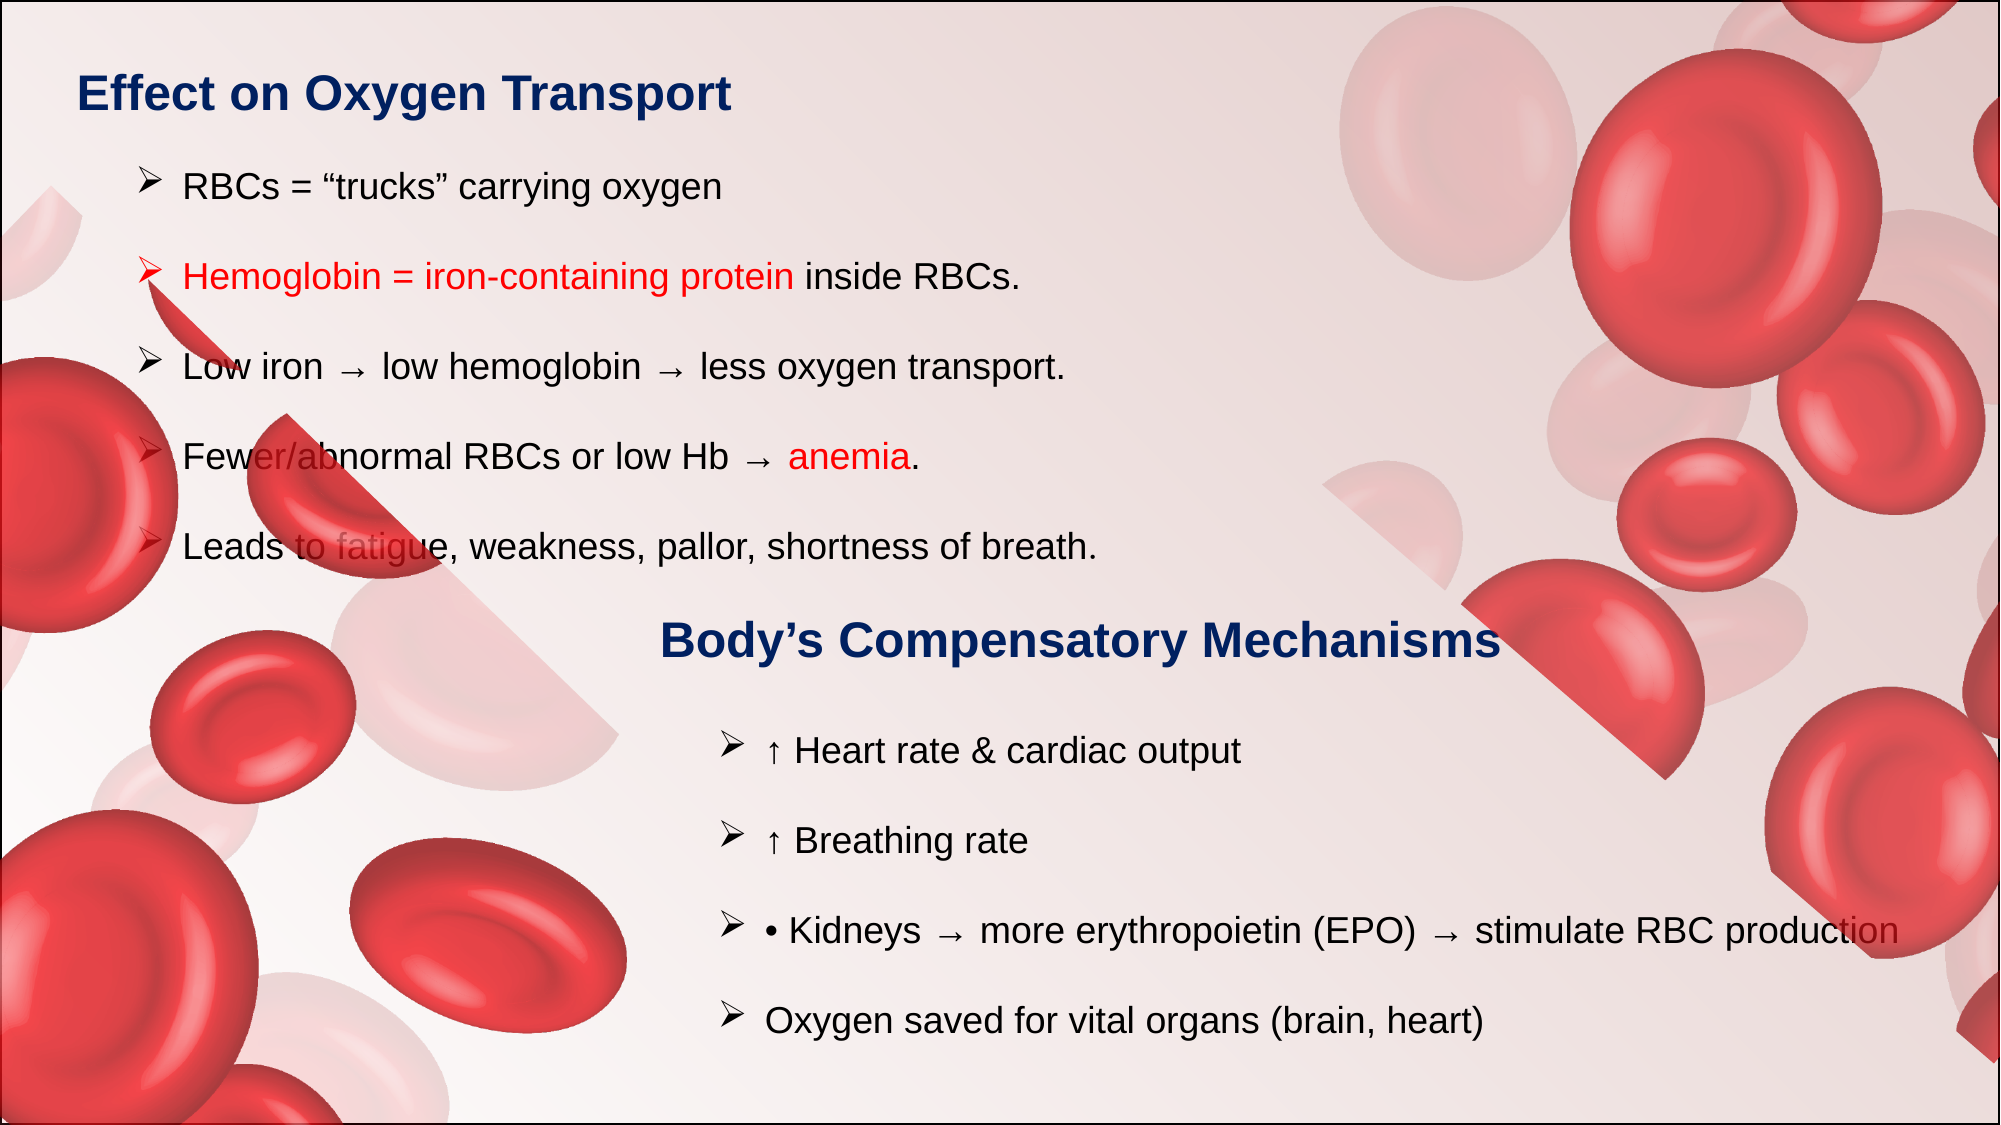

Effect on Oxygen Transport
RBCs = “trucks” carrying oxygen
Hemoglobin = iron-containing protein inside RBCs.
Low iron → low hemoglobin → less oxygen transport.
Fewer/abnormal RBCs or low Hb → anemia.
Leads to fatigue, weakness, pallor, shortness of breath.

Body’s Compensatory Mechanisms
↑ Heart rate & cardiac output
↑ Breathing rate
• Kidneys → more erythropoietin (EPO) → stimulate RBC production
Oxygen saved for vital organs (brain, heart)